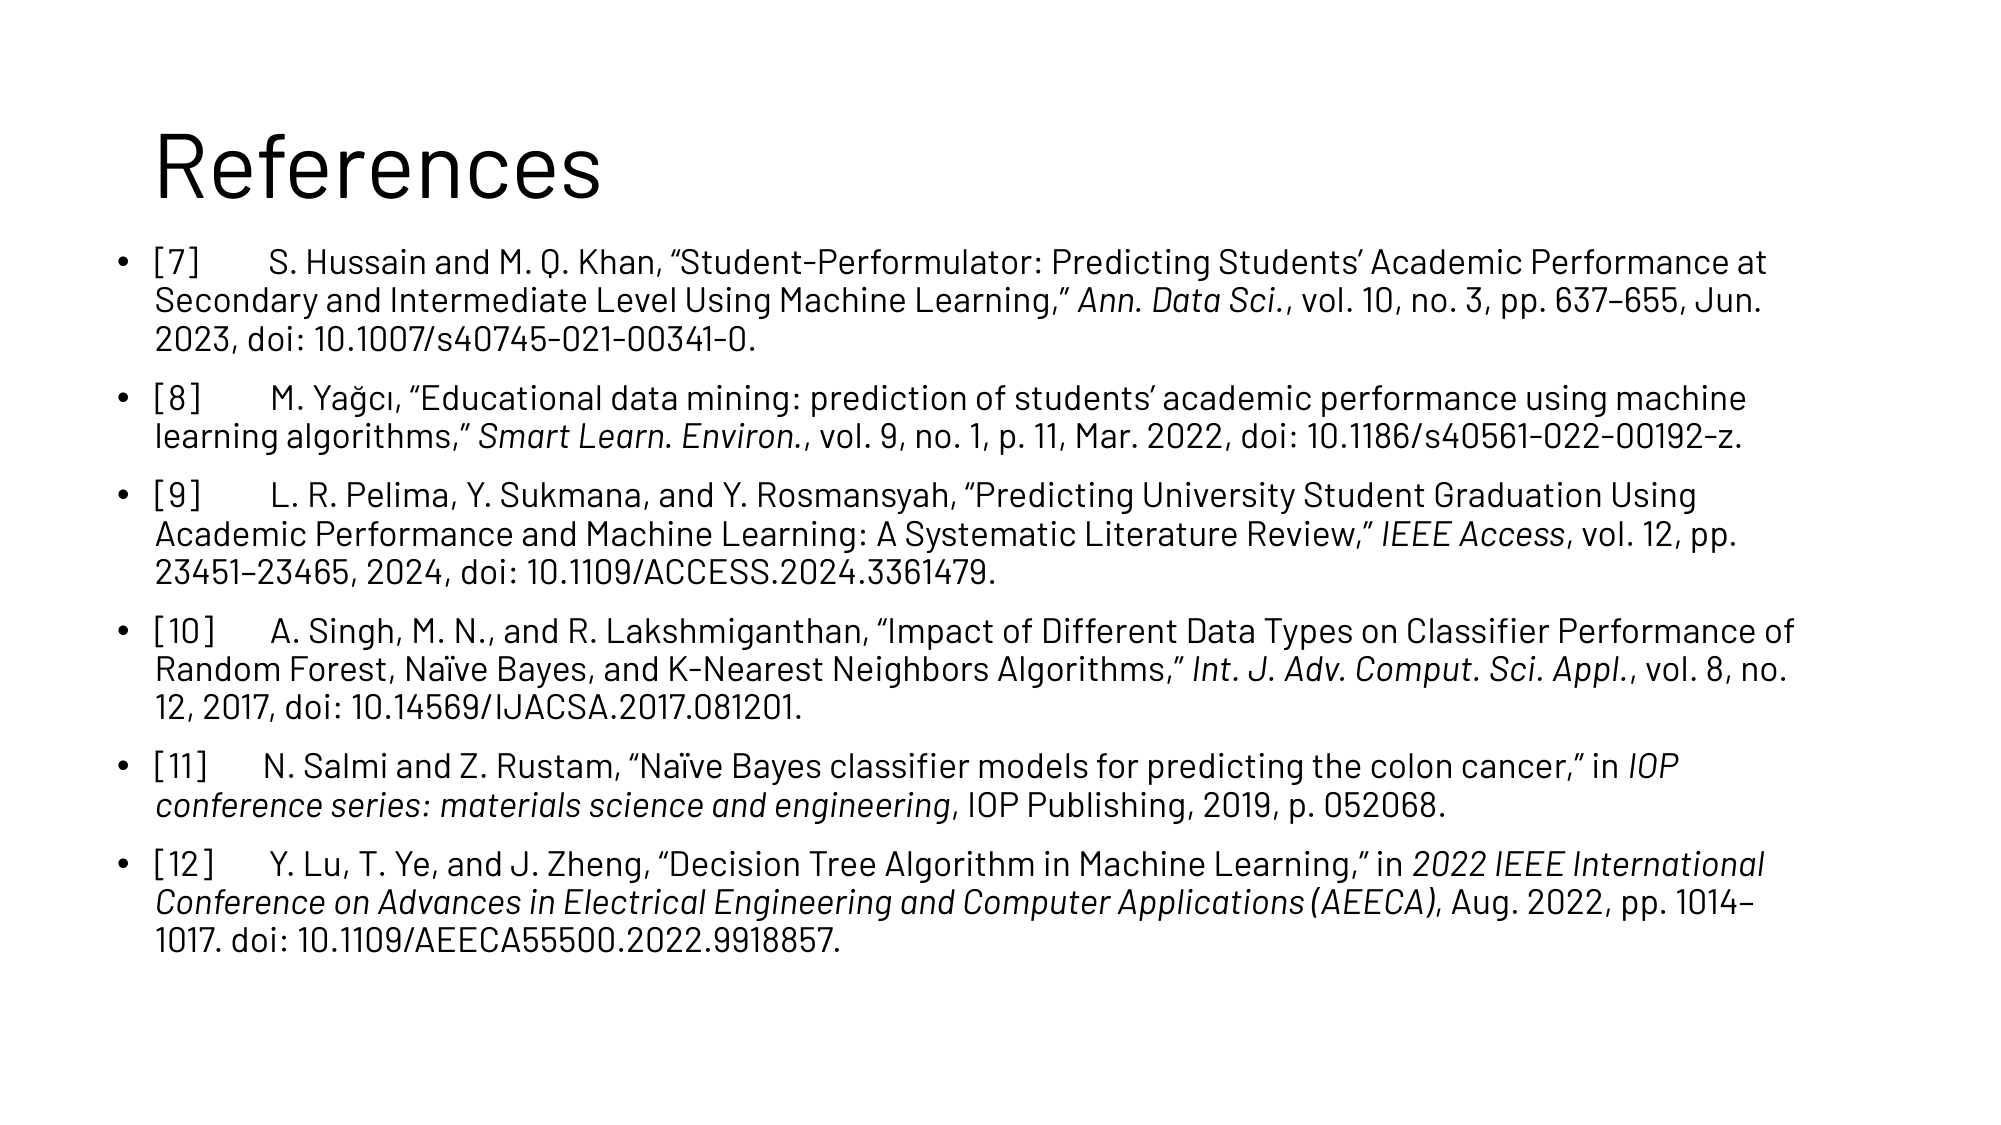

# References
[7]          S. Hussain and M. Q. Khan, “Student-Performulator: Predicting Students’ Academic Performance at Secondary and Intermediate Level Using Machine Learning,” Ann. Data Sci., vol. 10, no. 3, pp. 637–655, Jun. 2023, doi: 10.1007/s40745-021-00341-0.
[8]          M. Yağcı, “Educational data mining: prediction of students’ academic performance using machine learning algorithms,” Smart Learn. Environ., vol. 9, no. 1, p. 11, Mar. 2022, doi: 10.1186/s40561-022-00192-z.
[9]          L. R. Pelima, Y. Sukmana, and Y. Rosmansyah, “Predicting University Student Graduation Using Academic Performance and Machine Learning: A Systematic Literature Review,” IEEE Access, vol. 12, pp. 23451–23465, 2024, doi: 10.1109/ACCESS.2024.3361479.
[10]        A. Singh, M. N., and R. Lakshmiganthan, “Impact of Different Data Types on Classifier Performance of Random Forest, Naïve Bayes, and K-Nearest Neighbors Algorithms,” Int. J. Adv. Comput. Sci. Appl., vol. 8, no. 12, 2017, doi: 10.14569/IJACSA.2017.081201.
[11]        N. Salmi and Z. Rustam, “Naïve Bayes classifier models for predicting the colon cancer,” in IOP conference series: materials science and engineering, IOP Publishing, 2019, p. 052068.
[12]        Y. Lu, T. Ye, and J. Zheng, “Decision Tree Algorithm in Machine Learning,” in 2022 IEEE International Conference on Advances in Electrical Engineering and Computer Applications (AEECA), Aug. 2022, pp. 1014–1017. doi: 10.1109/AEECA55500.2022.9918857.